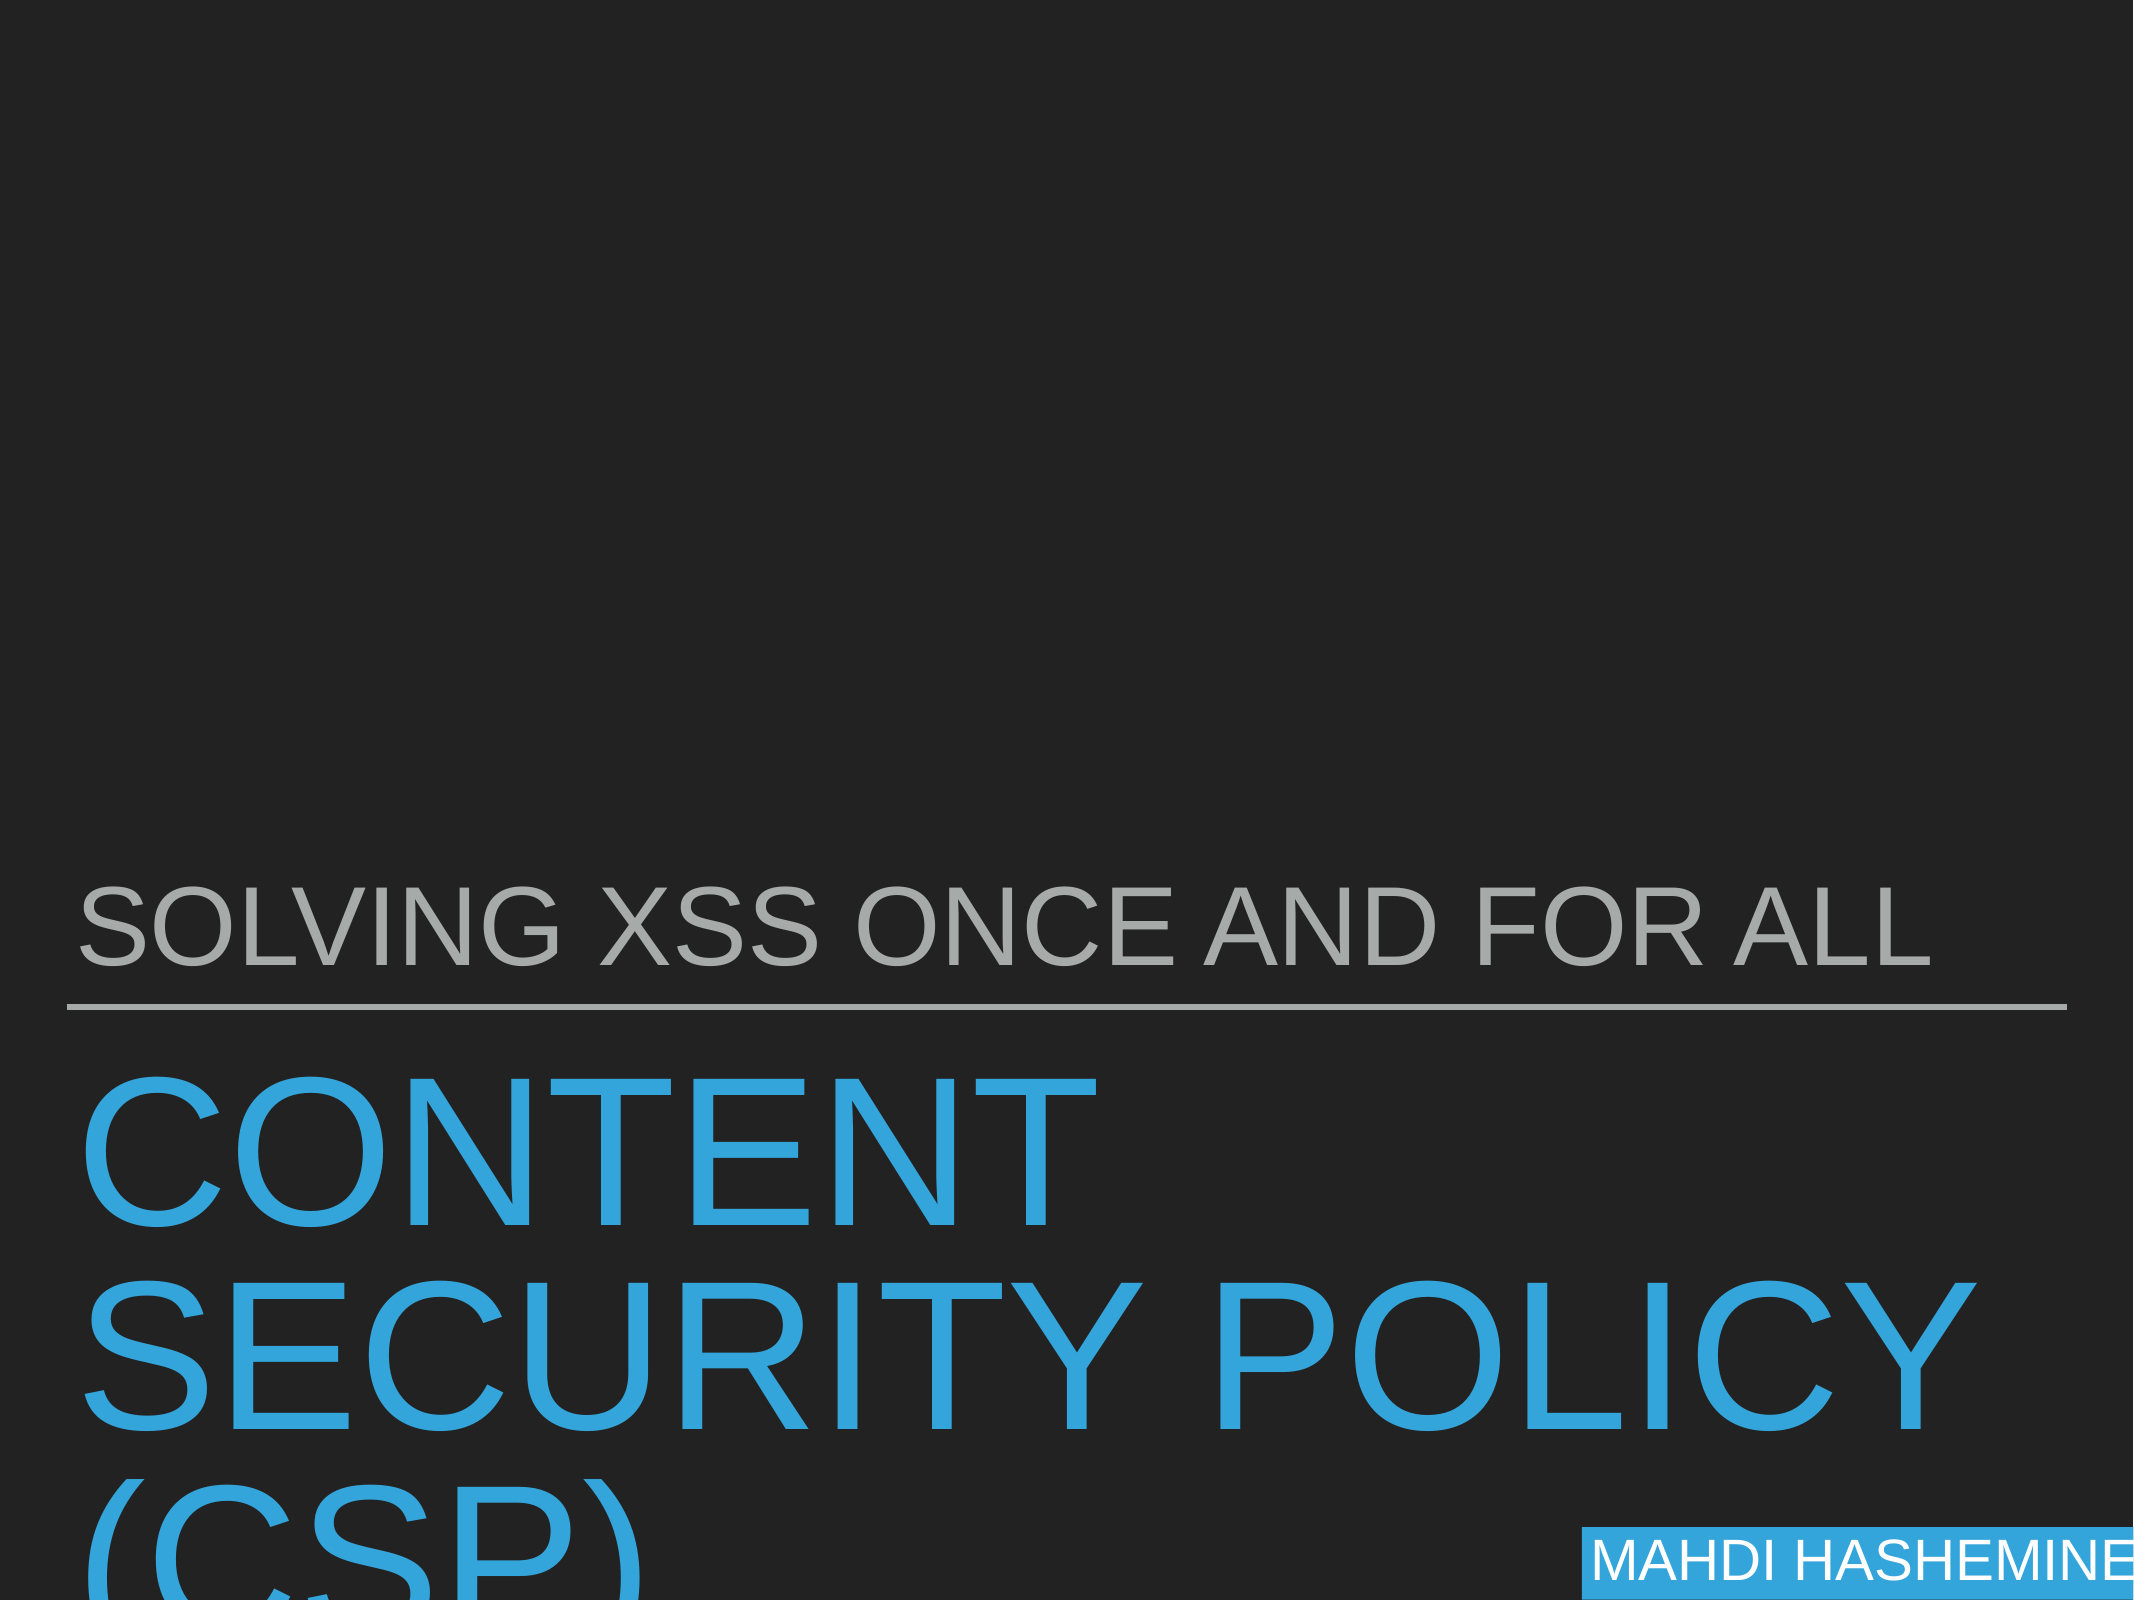

1
Solving XSS once and for all
# Content Security Policy (CSP)